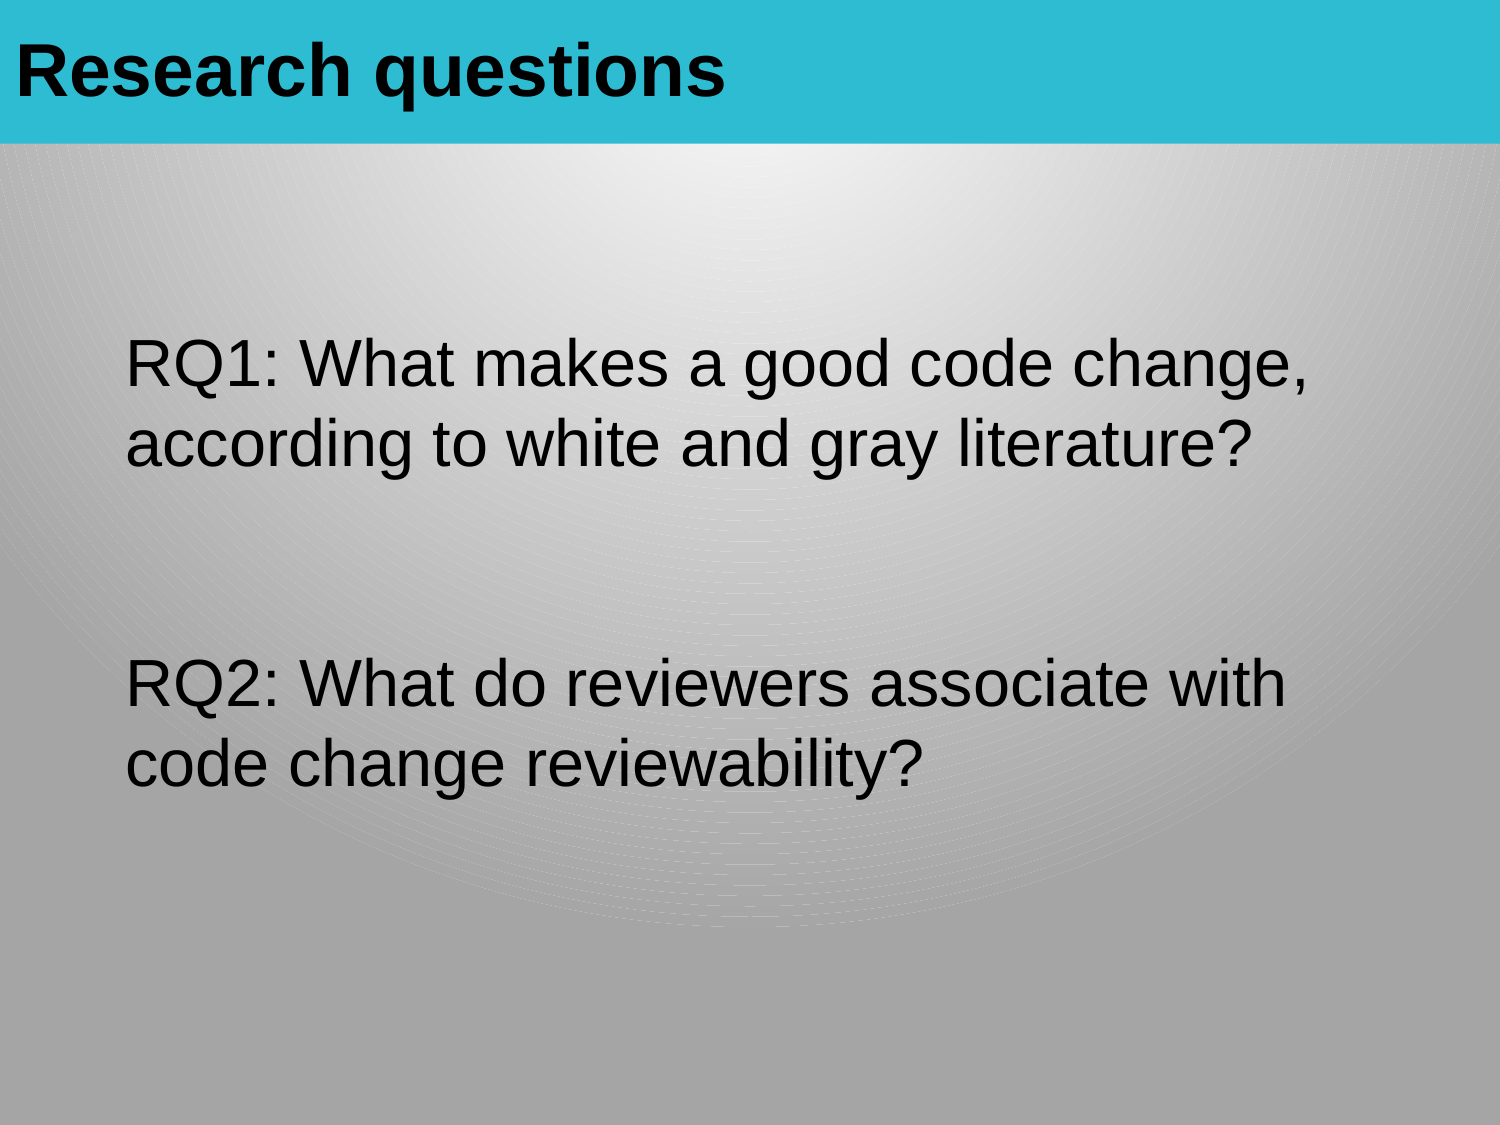

# Research questions
RQ1: What makes a good code change, according to white and gray literature?

RQ2: What do reviewers associate with code change reviewability?